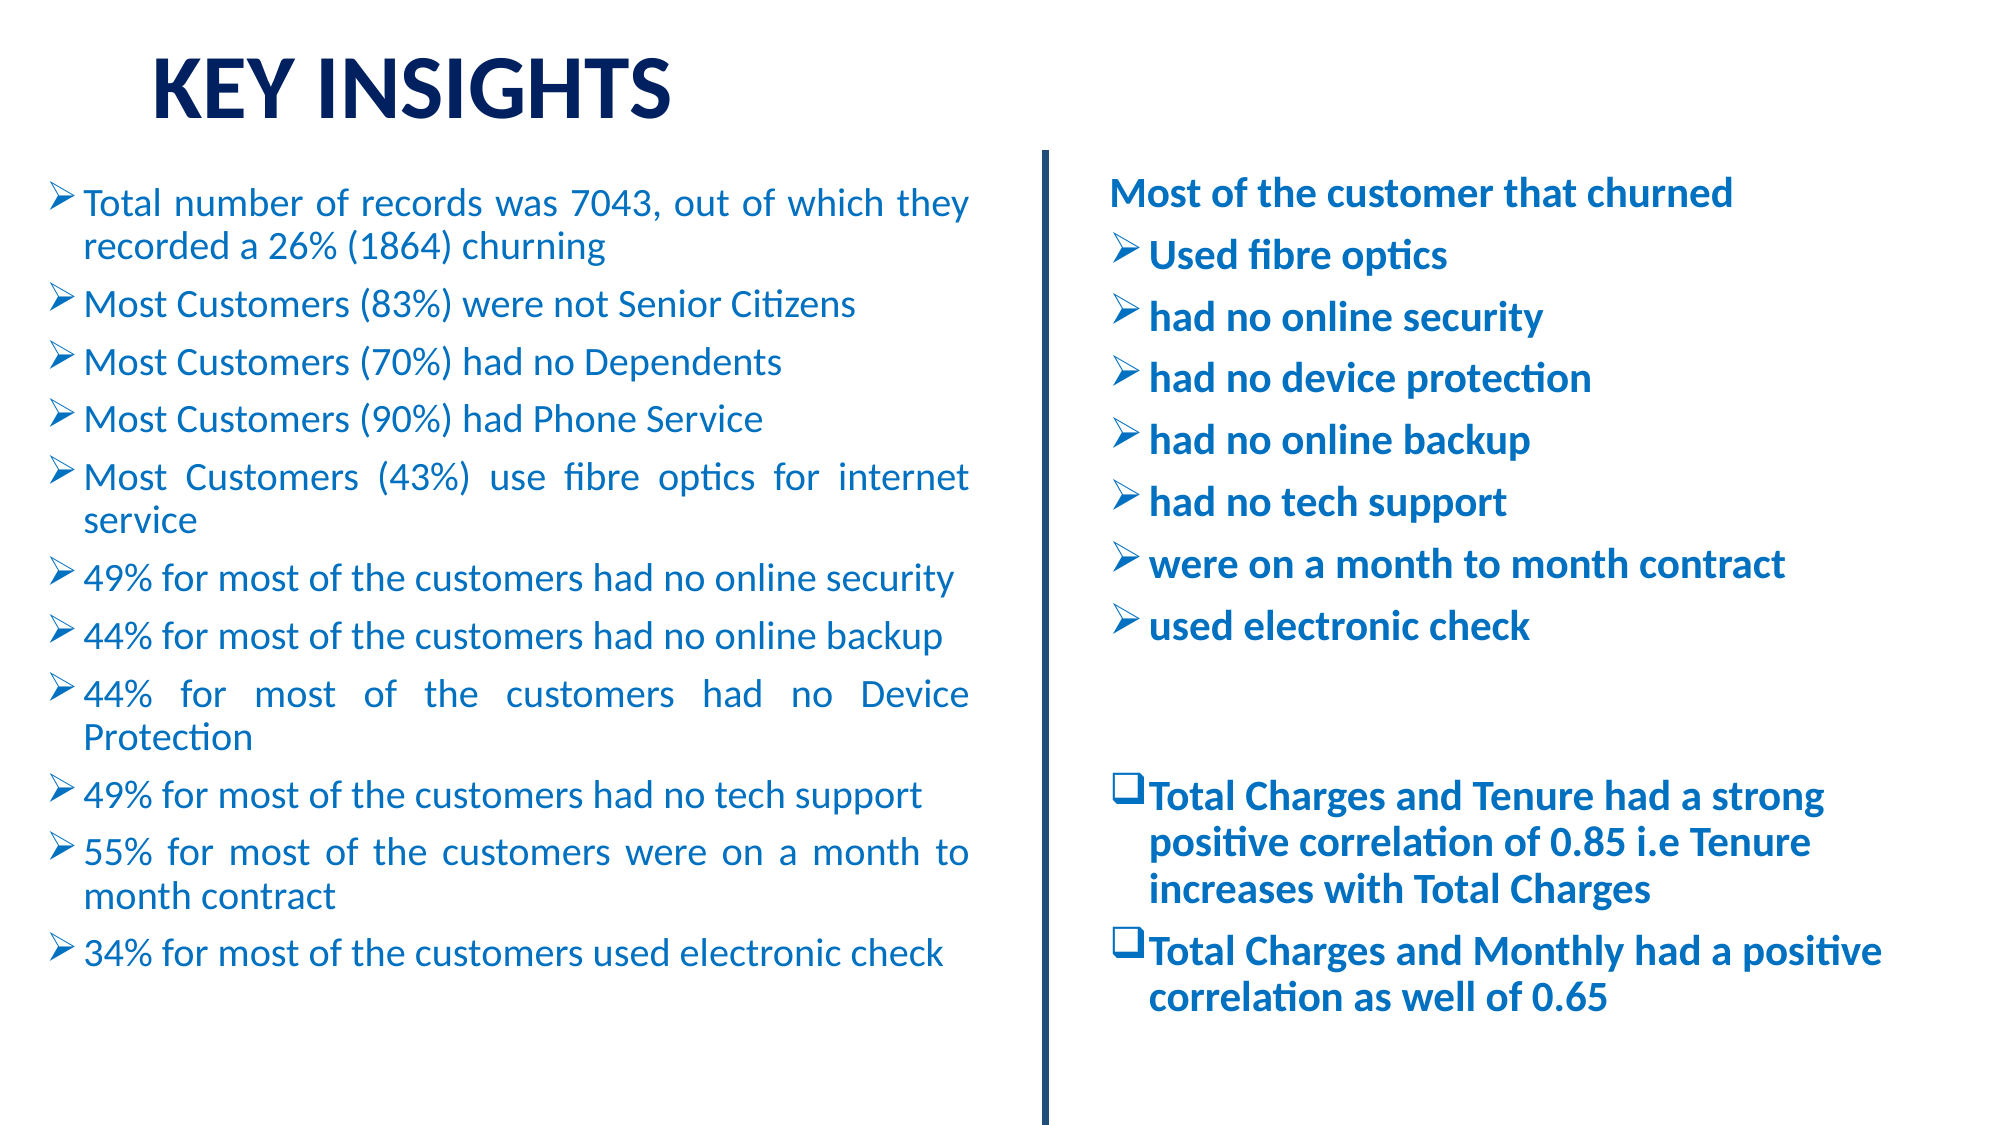

# KEY INSIGHTS
Most of the customer that churned
Used fibre optics
had no online security
had no device protection
had no online backup
had no tech support
were on a month to month contract
used electronic check

Total Charges and Tenure had a strong positive correlation of 0.85 i.e Tenure increases with Total Charges
Total Charges and Monthly had a positive correlation as well of 0.65

Total number of records was 7043, out of which they recorded a 26% (1864) churning
Most Customers (83%) were not Senior Citizens
Most Customers (70%) had no Dependents
Most Customers (90%) had Phone Service
Most Customers (43%) use fibre optics for internet service
49% for most of the customers had no online security
44% for most of the customers had no online backup
44% for most of the customers had no Device Protection
49% for most of the customers had no tech support
55% for most of the customers were on a month to month contract
34% for most of the customers used electronic check